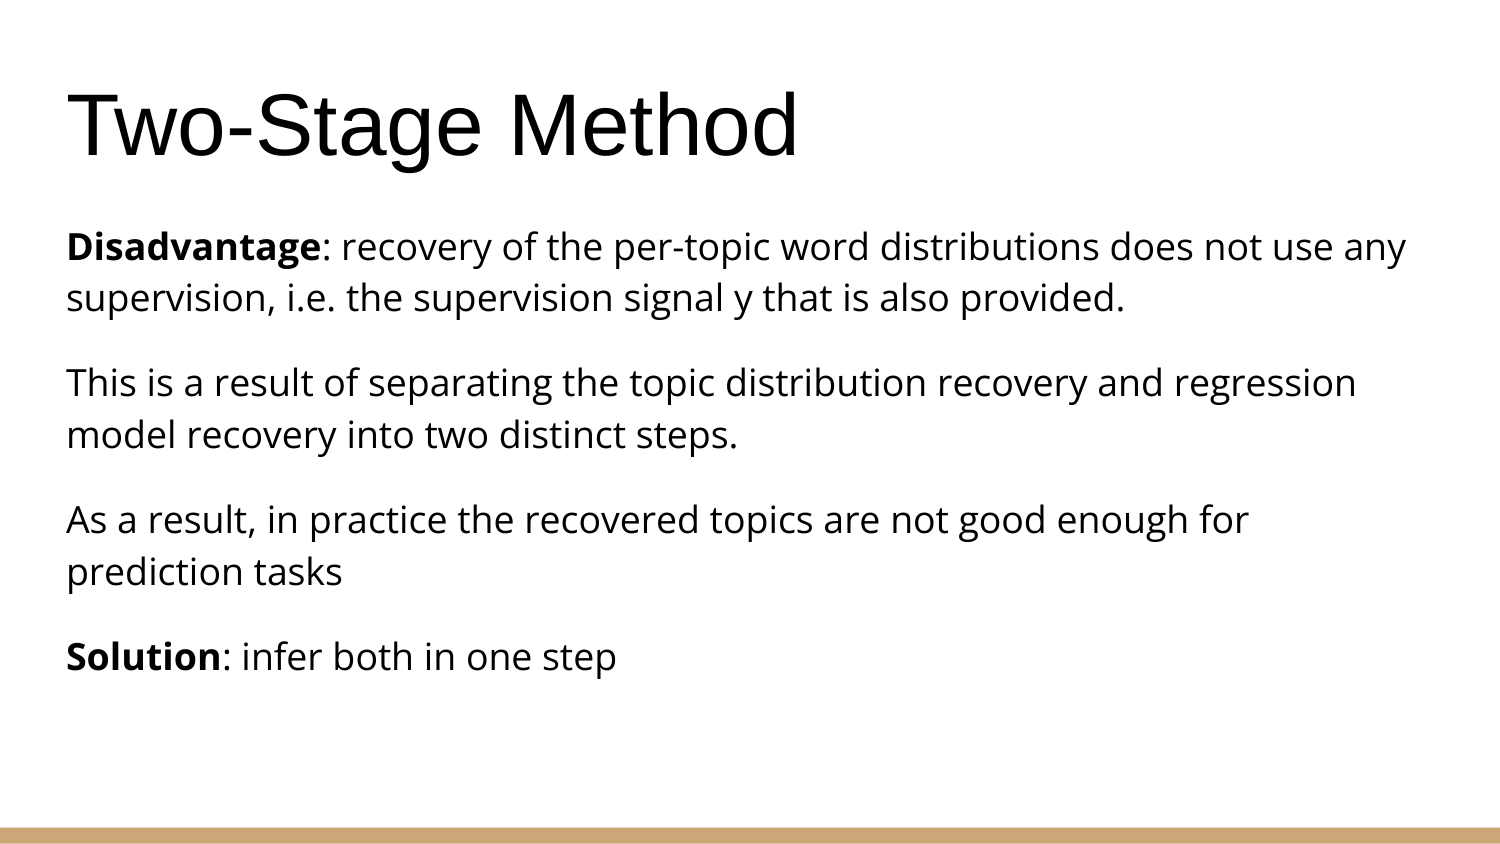

# Two-Stage Method
Disadvantage: recovery of the per-topic word distributions does not use any supervision, i.e. the supervision signal y that is also provided.
This is a result of separating the topic distribution recovery and regression model recovery into two distinct steps.
As a result, in practice the recovered topics are not good enough for prediction tasks
Solution: infer both in one step